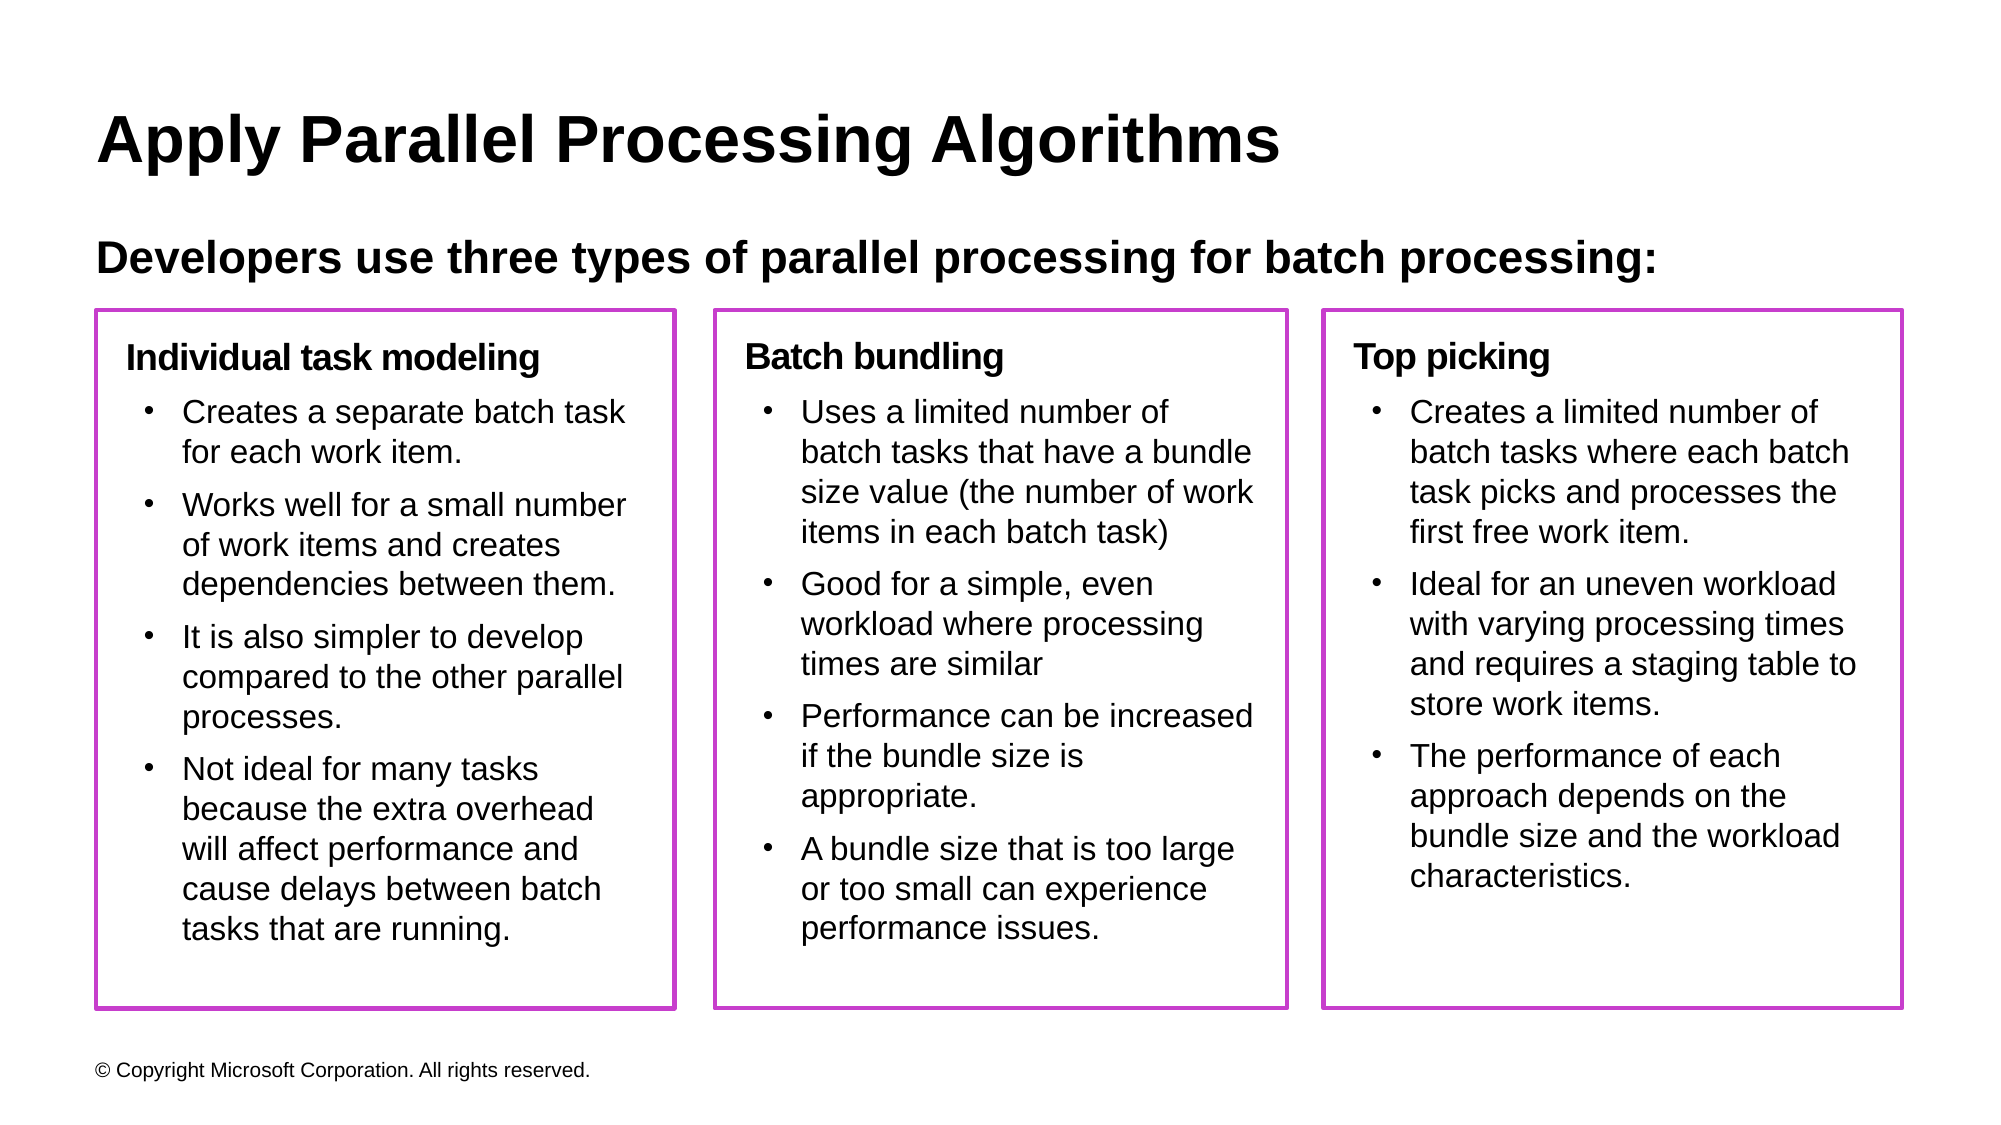

# Apply Parallel Processing Algorithms
Developers use three types of parallel processing for batch processing:
Batch bundling
Uses a limited number of batch tasks that have a bundle size value (the number of work items in each batch task)
Good for a simple, even workload where processing times are similar
Performance can be increased if the bundle size is appropriate.
A bundle size that is too large or too small can experience performance issues.
Top picking
Creates a limited number of batch tasks where each batch task picks and processes the first free work item.
Ideal for an uneven workload with varying processing times and requires a staging table to store work items.
The performance of each approach depends on the bundle size and the workload characteristics.
Individual task modeling
Creates a separate batch task for each work item.
Works well for a small number of work items and creates dependencies between them.
It is also simpler to develop compared to the other parallel processes.
Not ideal for many tasks because the extra overhead will affect performance and cause delays between batch tasks that are running.